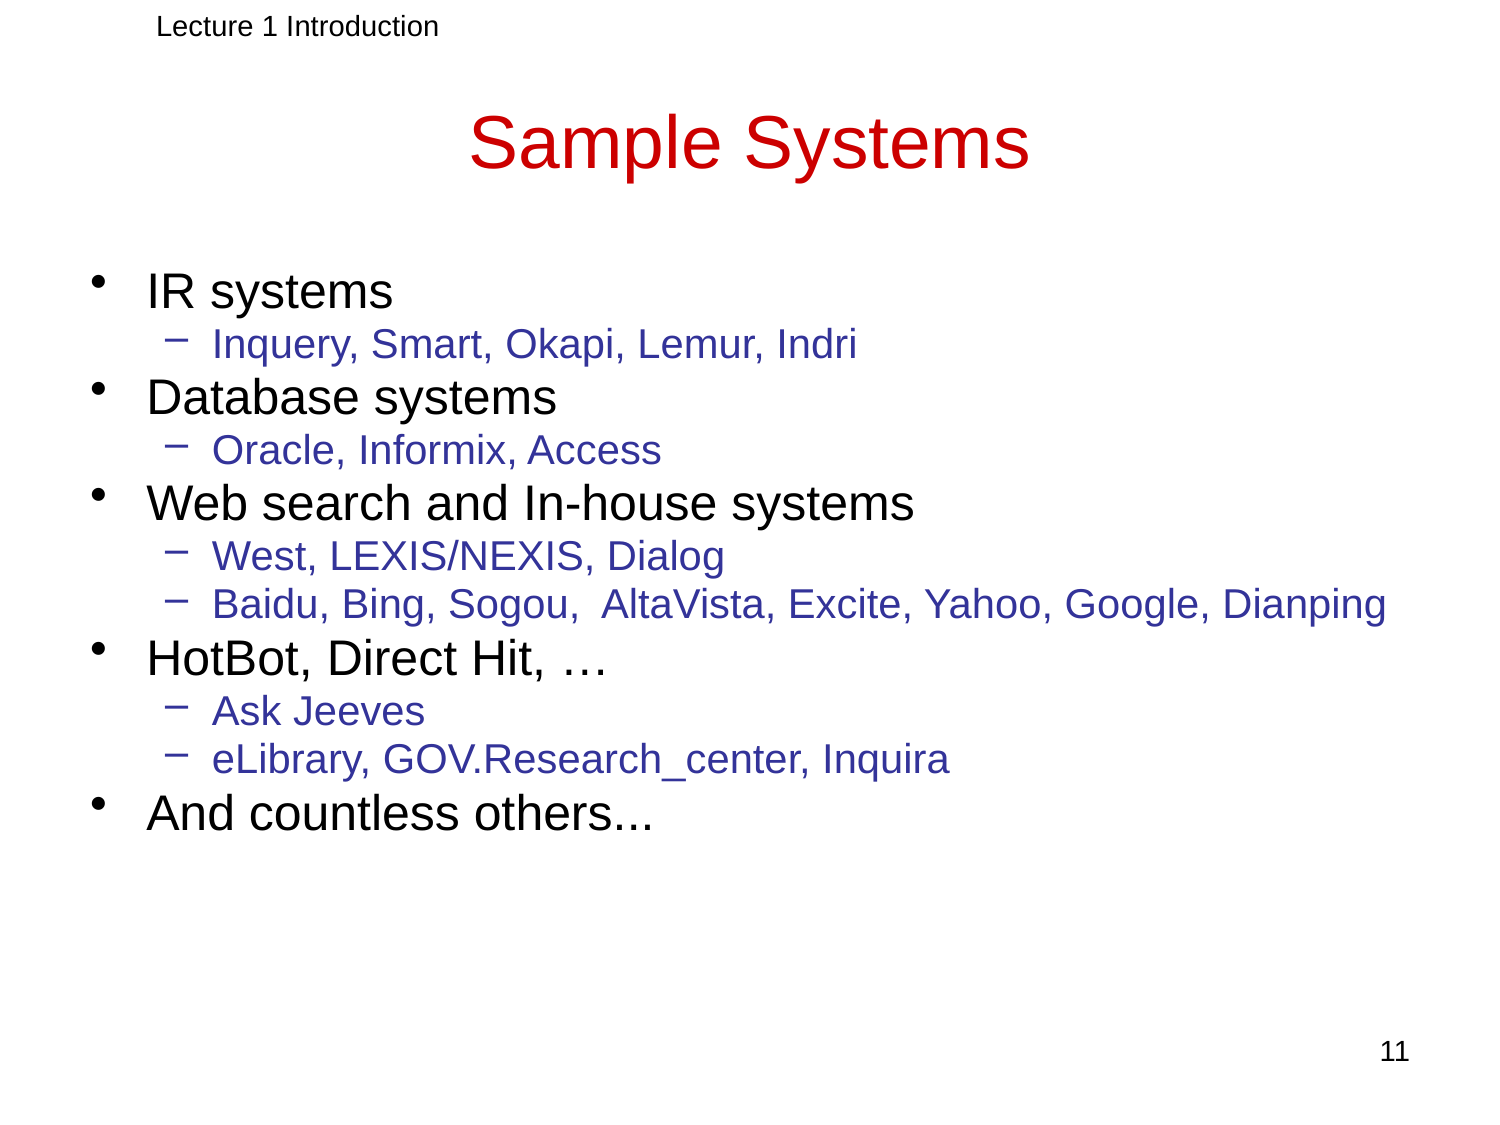

Lecture 1 Introduction
# Sample Systems
IR systems
Inquery, Smart, Okapi, Lemur, Indri
Database systems
Oracle, Informix, Access
Web search and In-house systems
West, LEXIS/NEXIS, Dialog
Baidu, Bing, Sogou,  AltaVista, Excite, Yahoo, Google, Dianping
HotBot, Direct Hit, …
Ask Jeeves
eLibrary, GOV.Research_center, Inquira
And countless others...

11